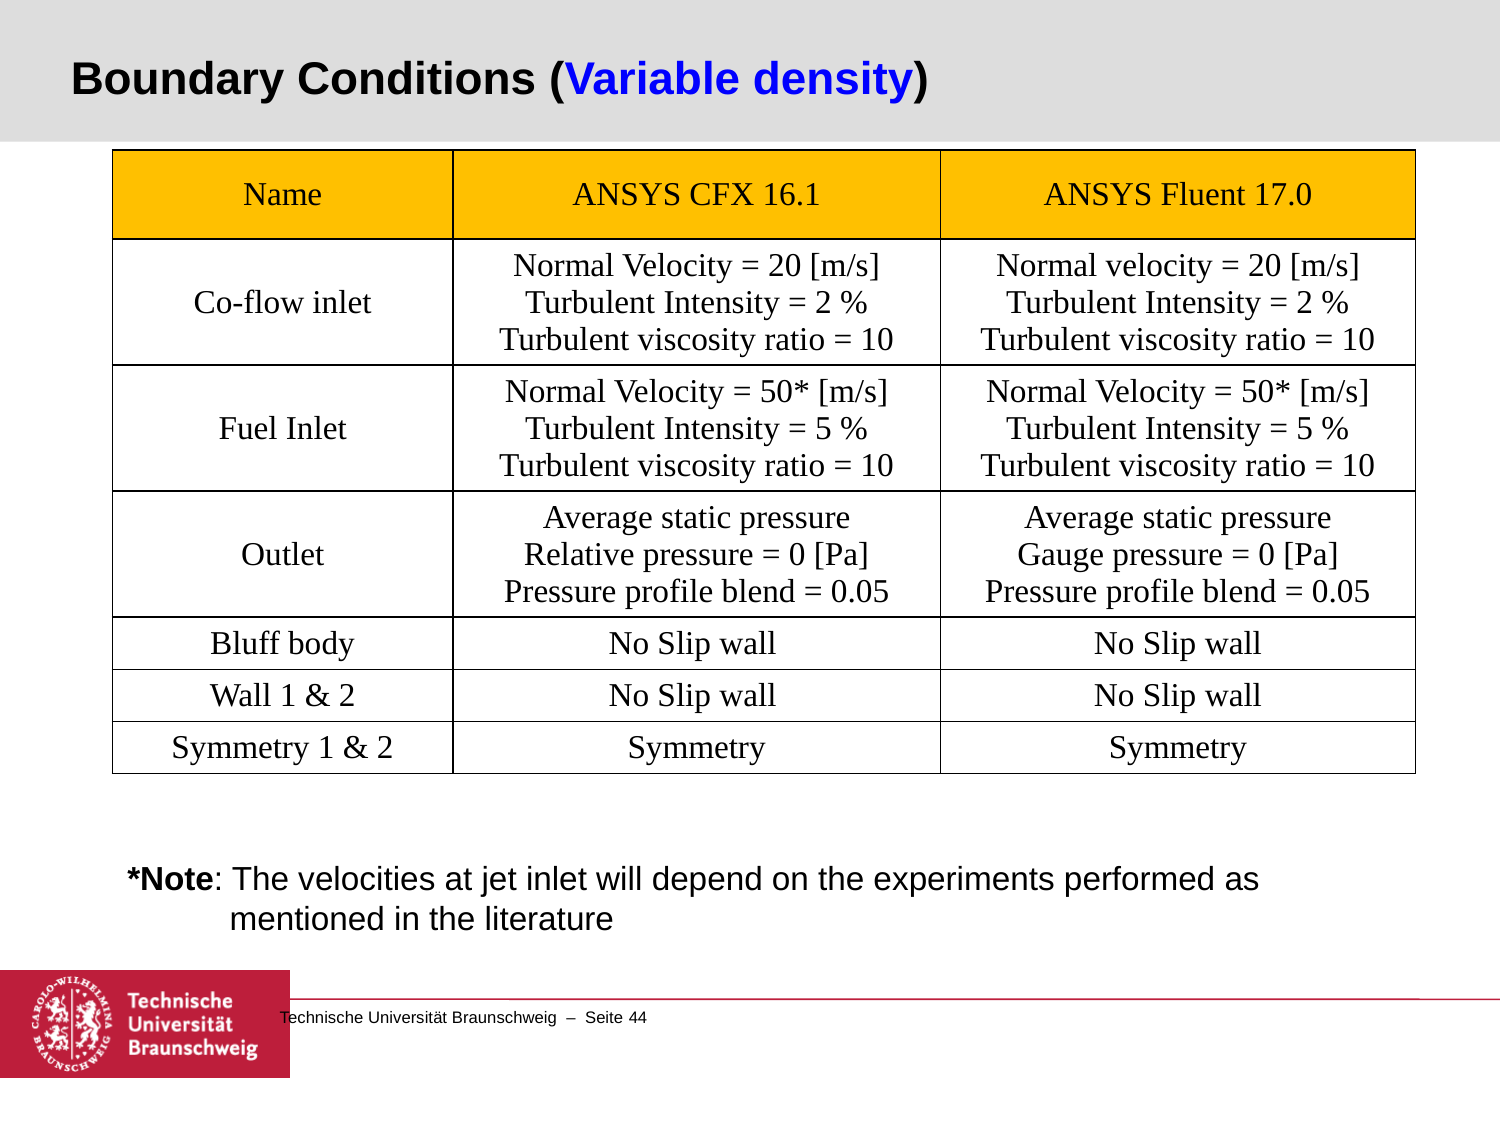

# Boundary Conditions (Variable density)
| Name | ANSYS CFX 16.1 | ANSYS Fluent 17.0 |
| --- | --- | --- |
| Co-flow inlet | Normal Velocity = 20 [m/s] Turbulent Intensity = 2 % Turbulent viscosity ratio = 10 | Normal velocity = 20 [m/s] Turbulent Intensity = 2 % Turbulent viscosity ratio = 10 |
| Fuel Inlet | Normal Velocity = 50\* [m/s] Turbulent Intensity = 5 % Turbulent viscosity ratio = 10 | Normal Velocity = 50\* [m/s] Turbulent Intensity = 5 % Turbulent viscosity ratio = 10 |
| Outlet | Average static pressure Relative pressure = 0 [Pa] Pressure profile blend = 0.05 | Average static pressure Gauge pressure = 0 [Pa] Pressure profile blend = 0.05 |
| Bluff body | No Slip wall | No Slip wall |
| Wall 1 & 2 | No Slip wall | No Slip wall |
| Symmetry 1 & 2 | Symmetry | Symmetry |
*Note: The velocities at jet inlet will depend on the experiments performed as  mentioned in the literature